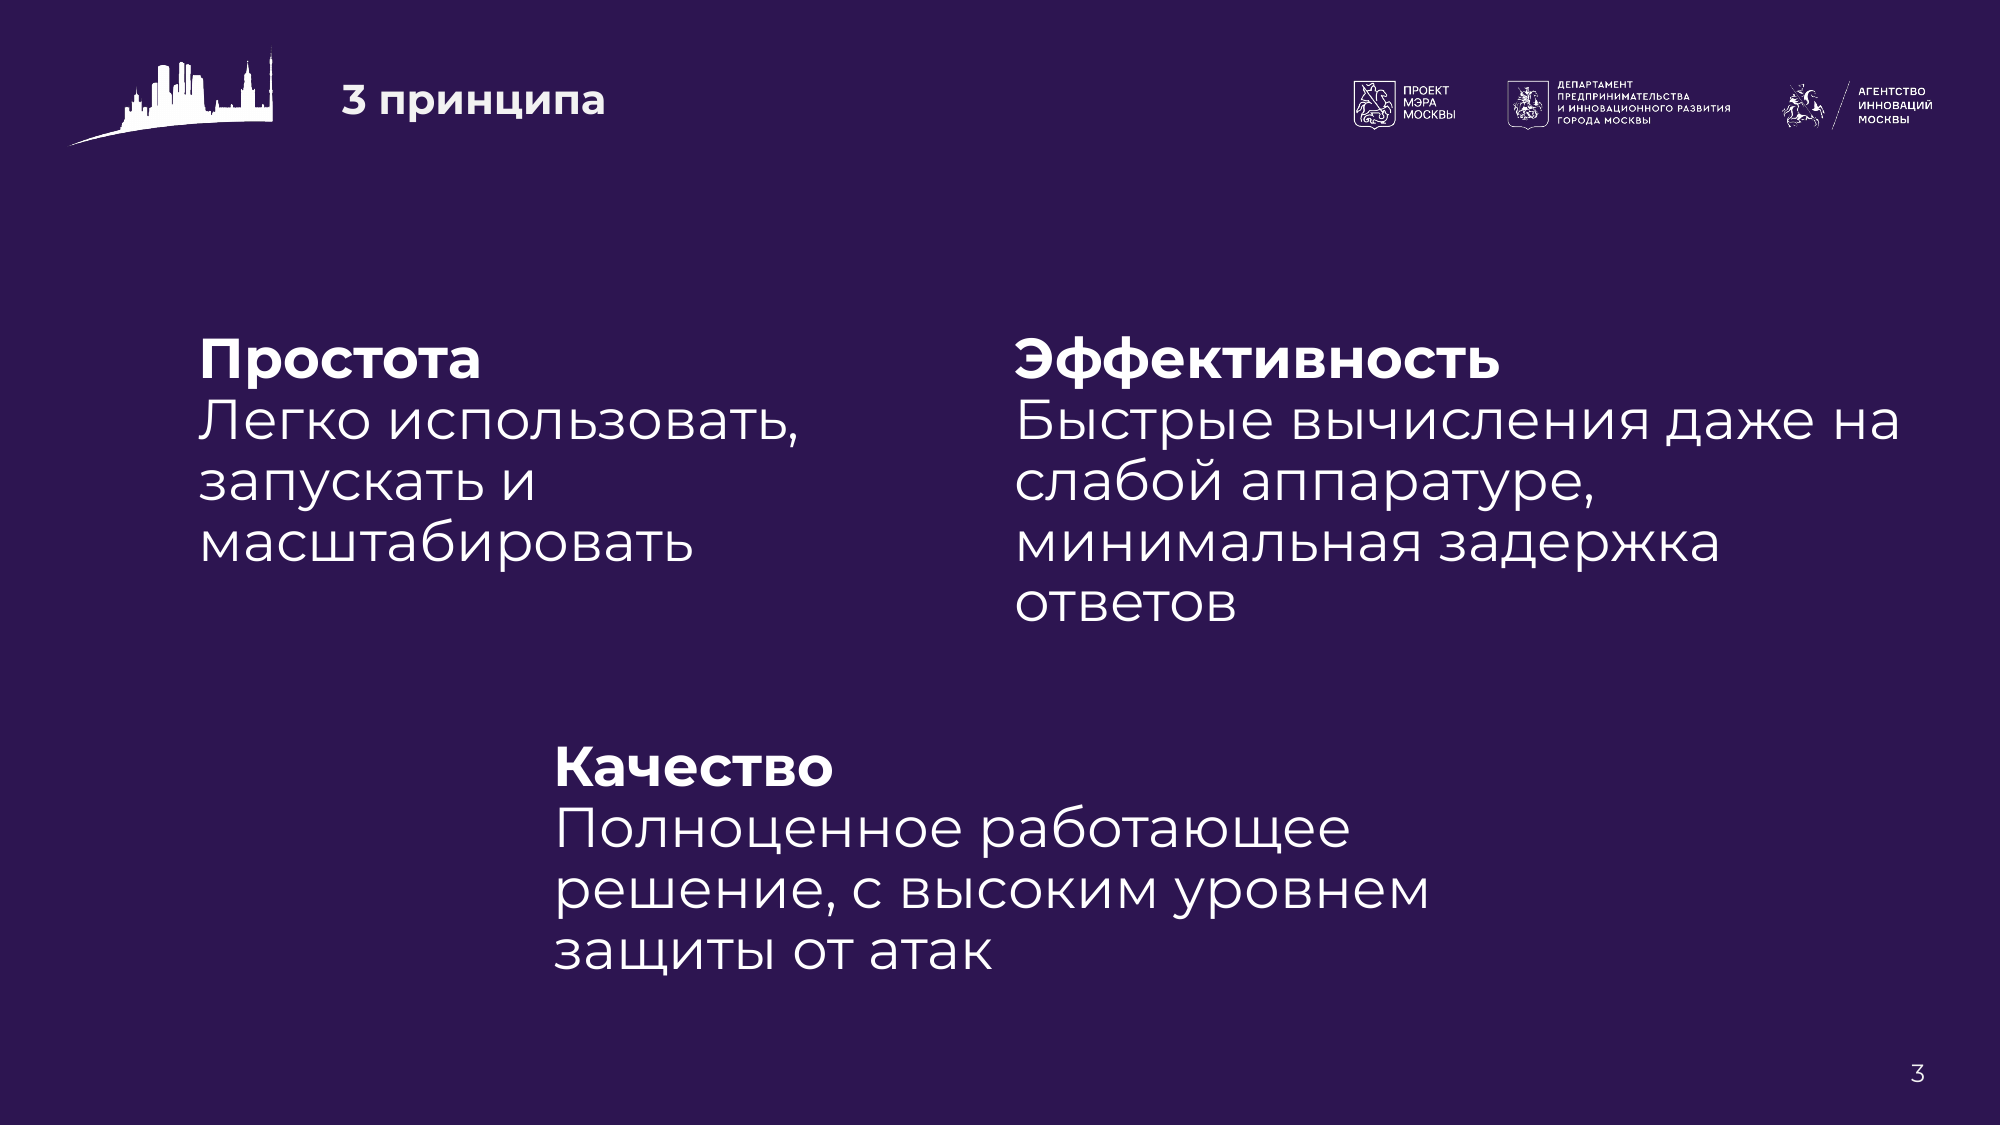

# 3 принципа
Простота
Легко использовать, запускать и масштабировать
Эффективность
Быстрые вычисления даже на слабой аппаратуре, минимальная задержка ответов
Качество
Полноценное работающее решение, с высоким уровнем защиты от атак
3